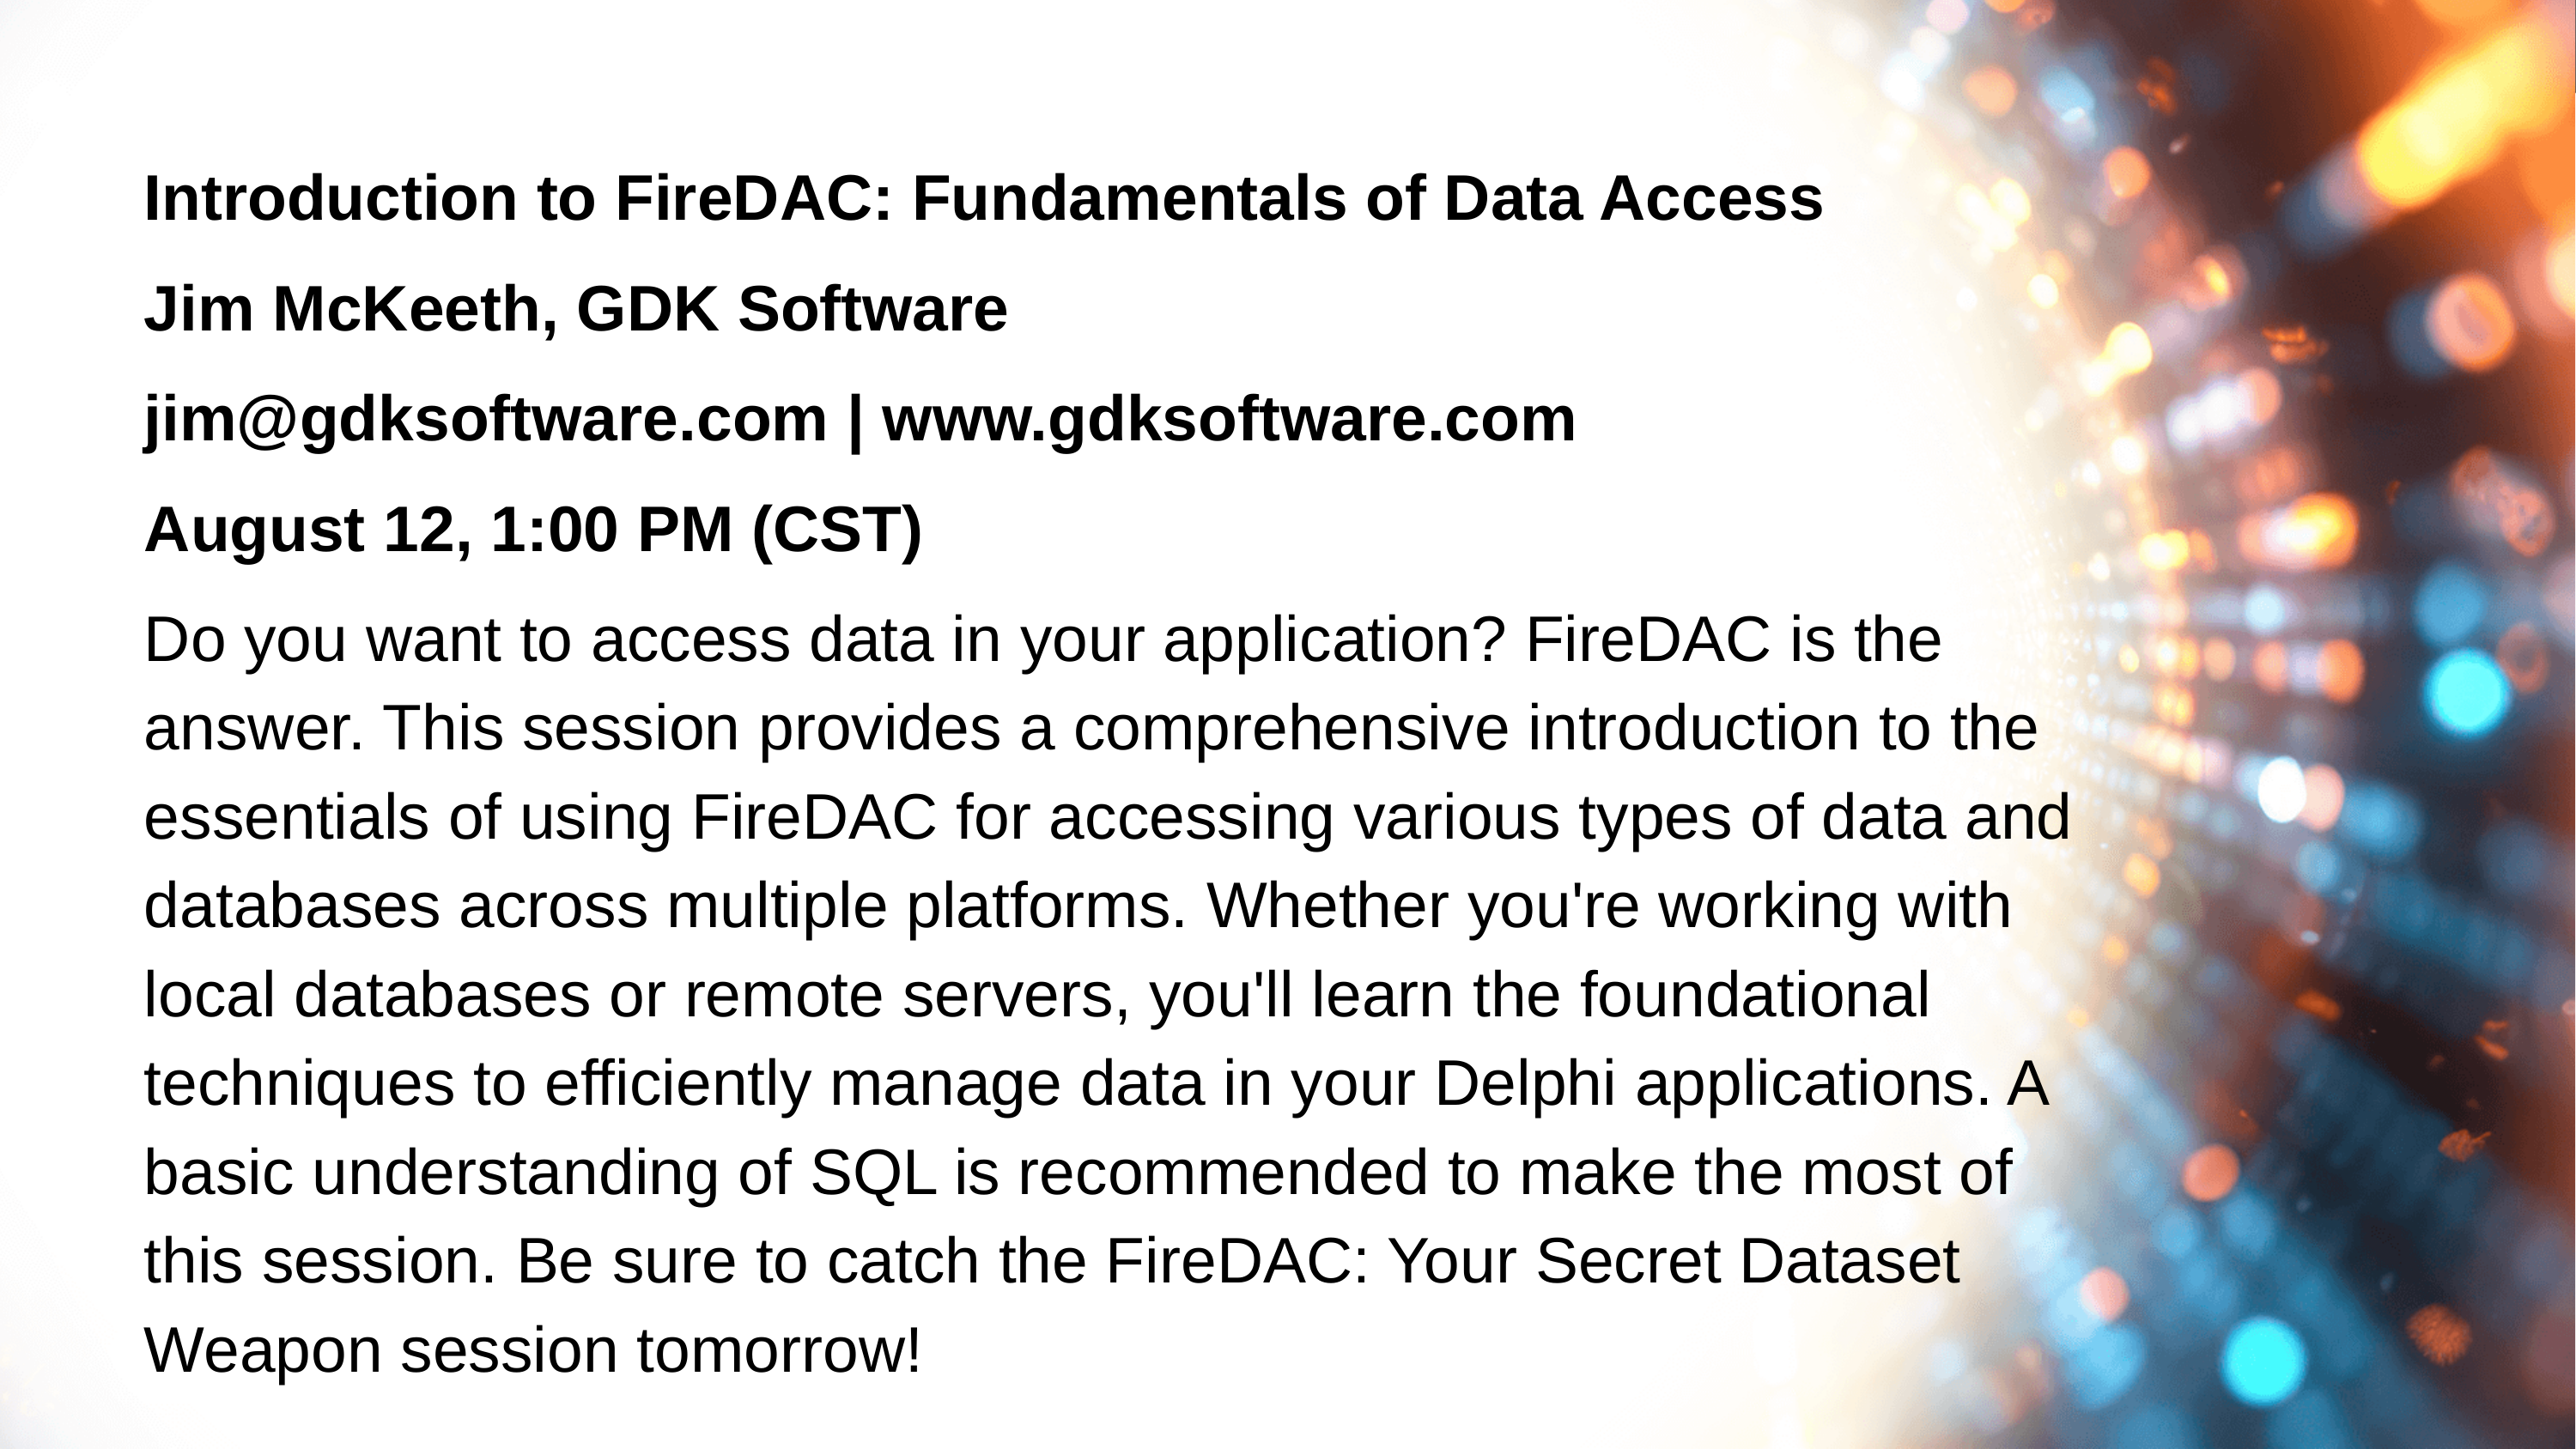

# Introduction to FireDAC: Fundamentals of Data Access
Jim McKeeth, GDK Software
jim@gdksoftware.com | www.gdksoftware.com
August 12, 1:00 PM (CST)
Do you want to access data in your application? FireDAC is the answer. This session provides a comprehensive introduction to the essentials of using FireDAC for accessing various types of data and databases across multiple platforms. Whether you're working with local databases or remote servers, you'll learn the foundational techniques to efficiently manage data in your Delphi applications. A basic understanding of SQL is recommended to make the most of this session. Be sure to catch the FireDAC: Your Secret Dataset Weapon session tomorrow!